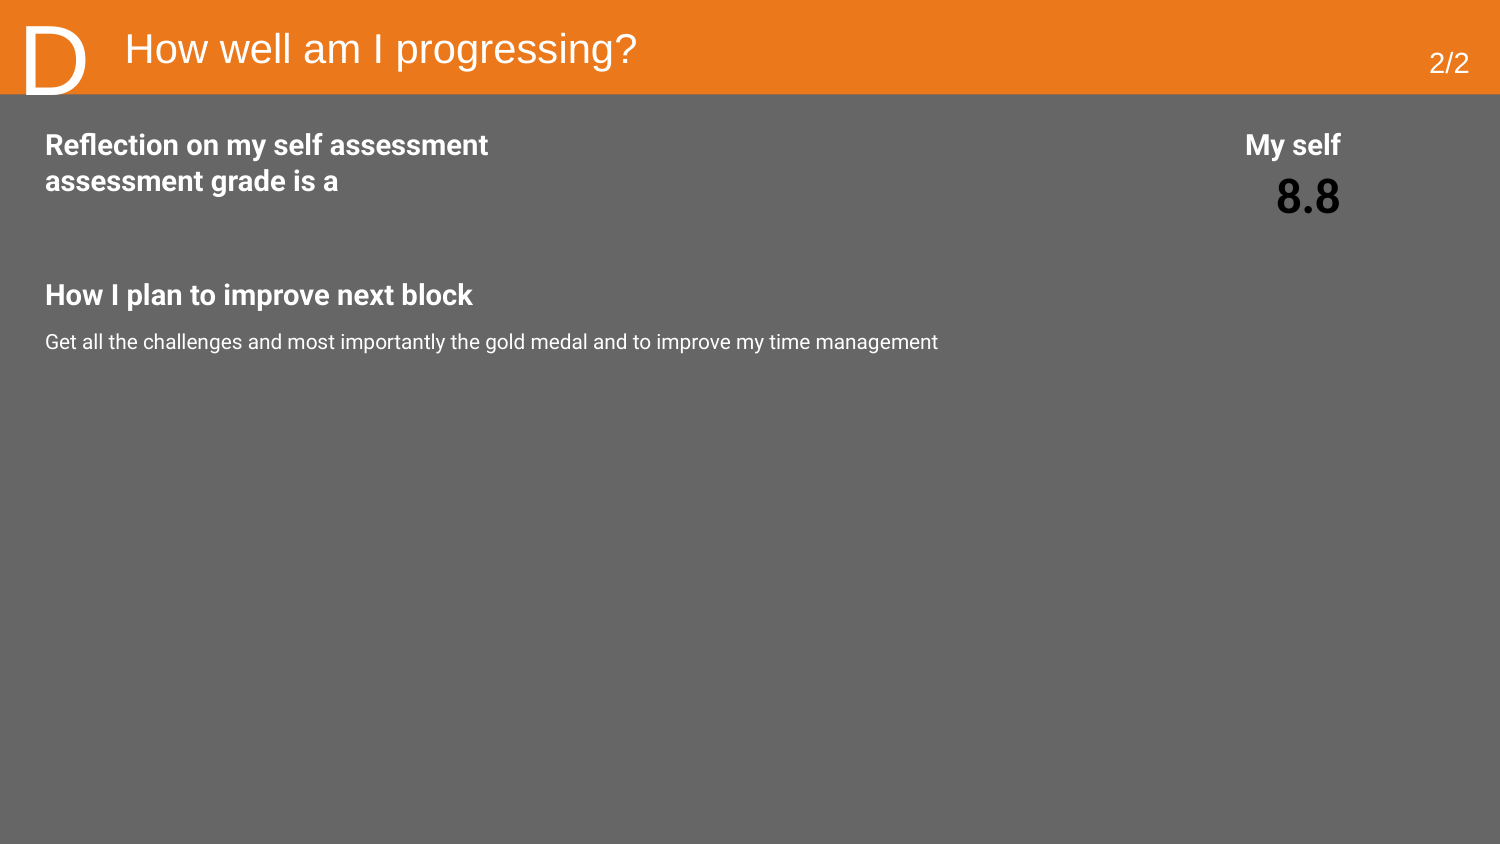

# How well am I progressing?
2/2
D

Reflection on my self assessment						My self assessment grade is a
| 8.8 |
| --- |

How I plan to improve next block
Get all the challenges and most importantly the gold medal and to improve my time management